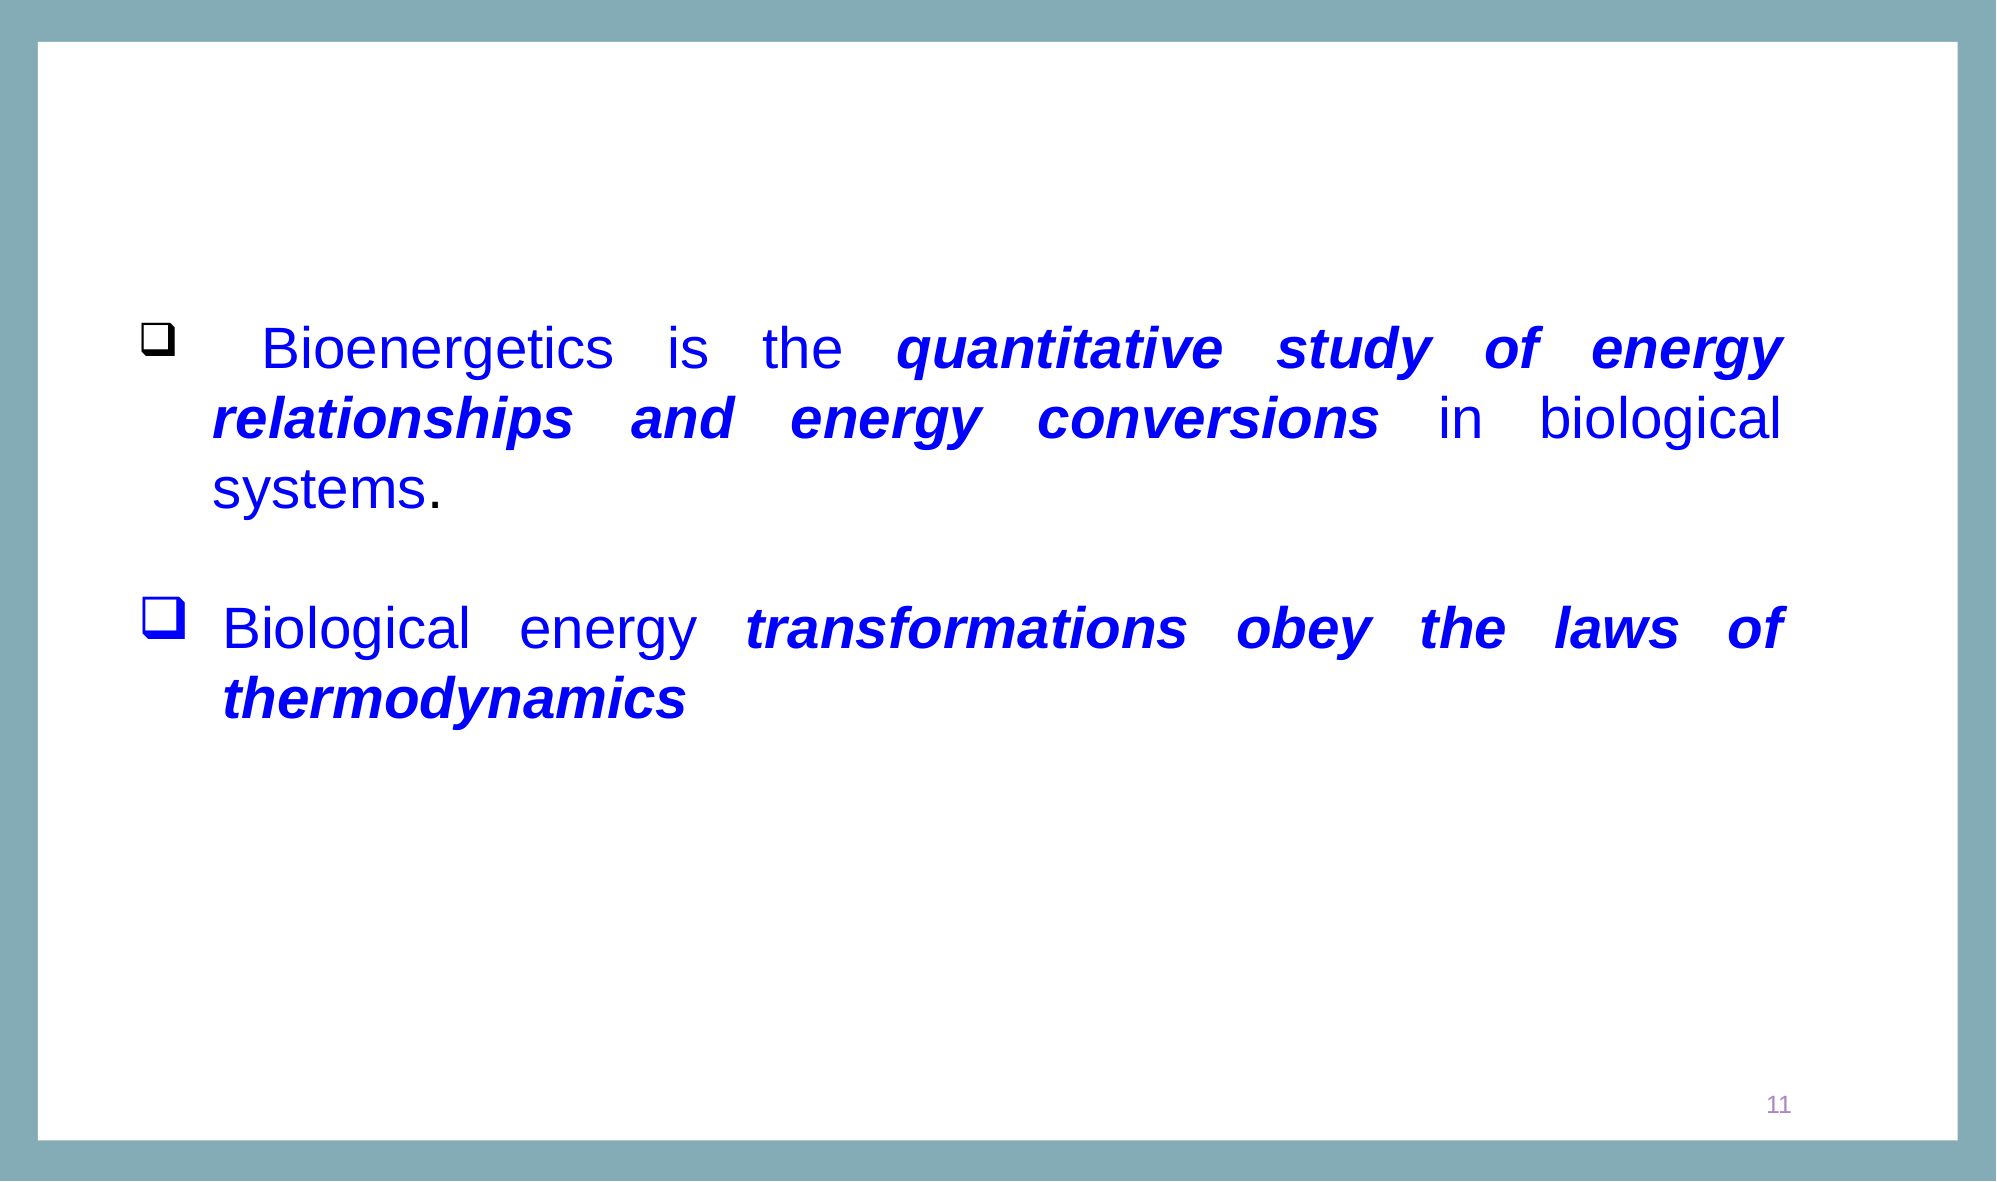

Bioenergetics is the quantitative study of energy relationships and energy conversions in biological systems.

Biological energy transformations obey the laws of thermodynamics
11